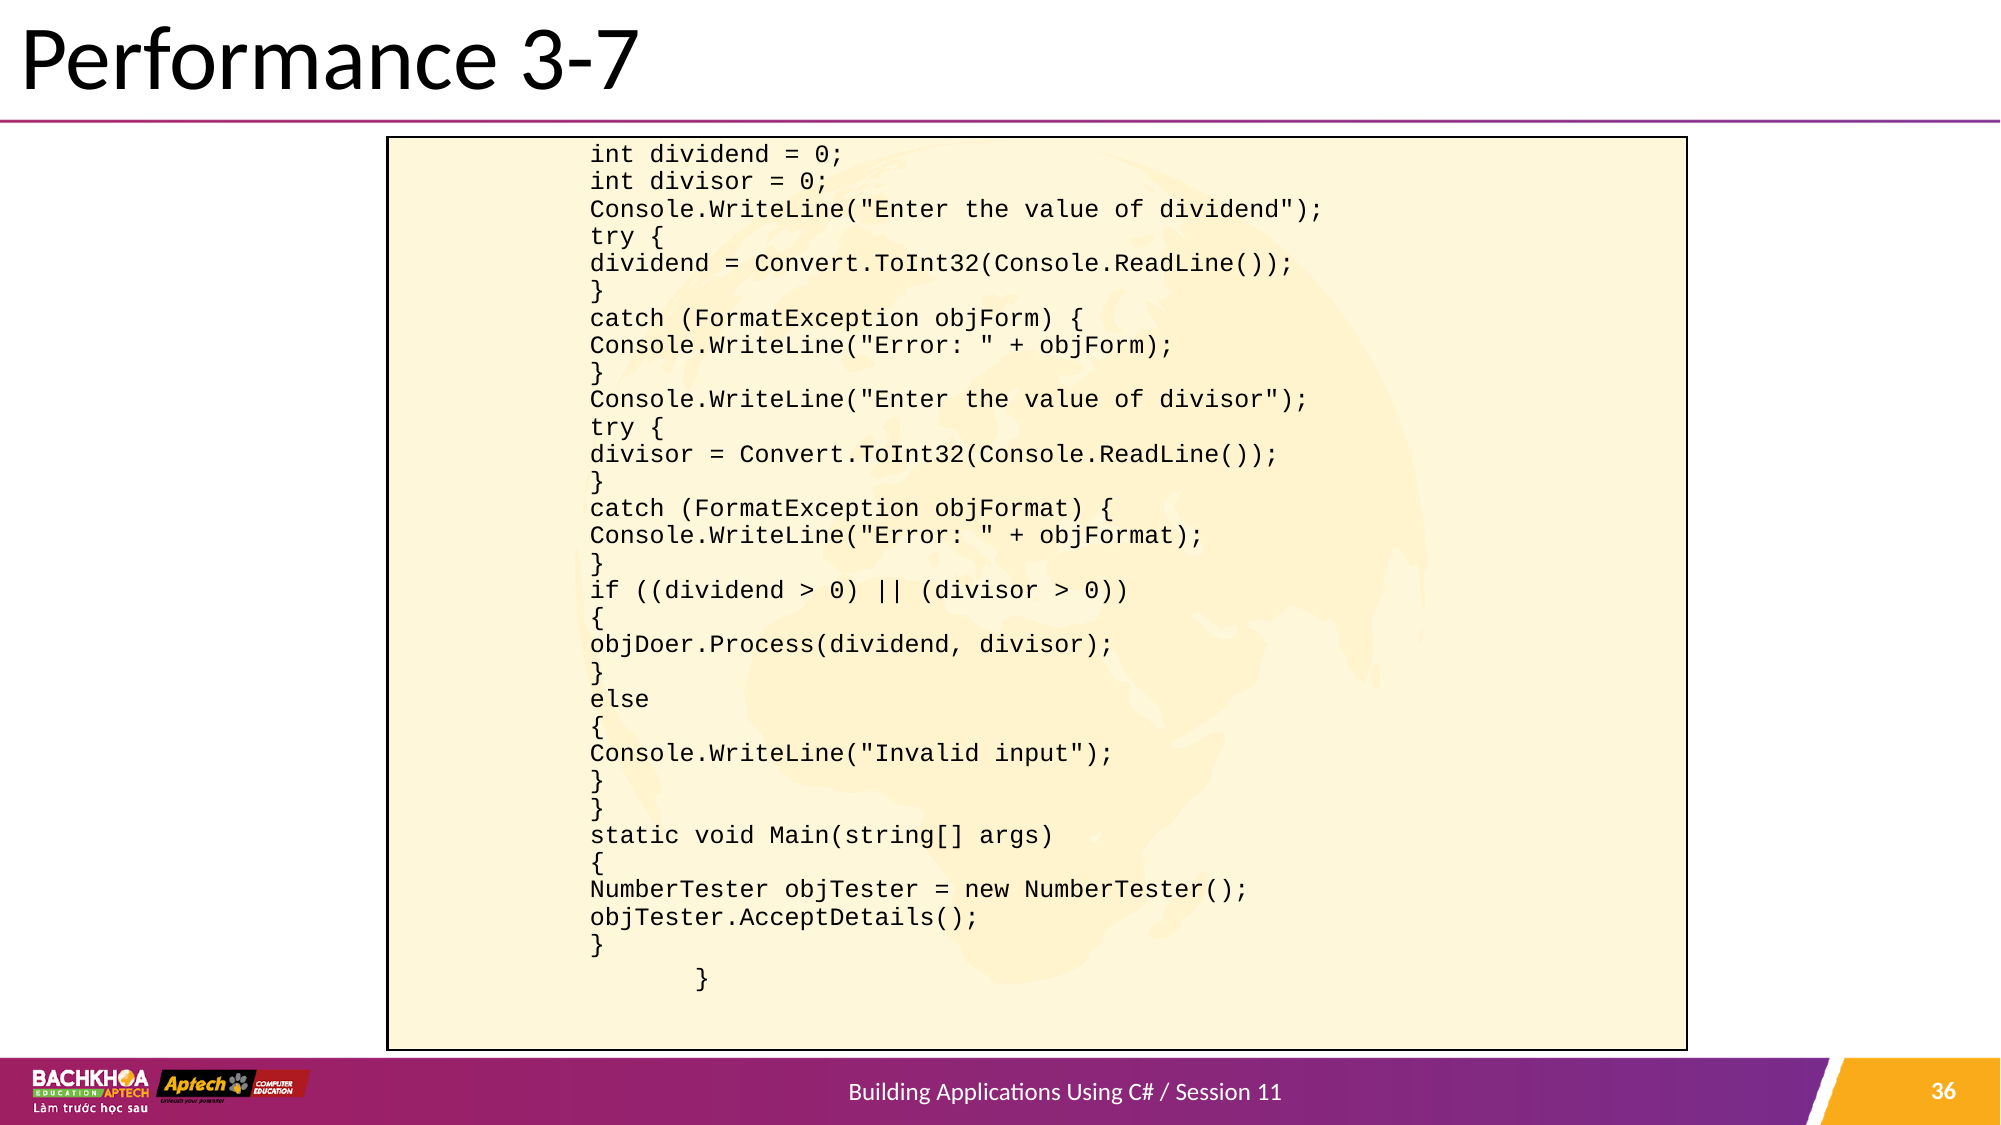

# Performance 3-7

int dividend = 0;
int divisor = 0;
Console.WriteLine("Enter the value of dividend");
try {
dividend = Convert.ToInt32(Console.ReadLine());
}
catch (FormatException objForm) {
Console.WriteLine("Error: " + objForm);
}
Console.WriteLine("Enter the value of divisor");
try {
divisor = Convert.ToInt32(Console.ReadLine());
}
catch (FormatException objFormat) {
Console.WriteLine("Error: " + objFormat);
}
if ((dividend > 0) || (divisor > 0))
{
objDoer.Process(dividend, divisor);
}
else
{
Console.WriteLine("Invalid input");
}
}
static void Main(string[] args)
{
NumberTester objTester = new NumberTester();
objTester.AcceptDetails();
}
       }

36
Building Applications Using C# / Session 11